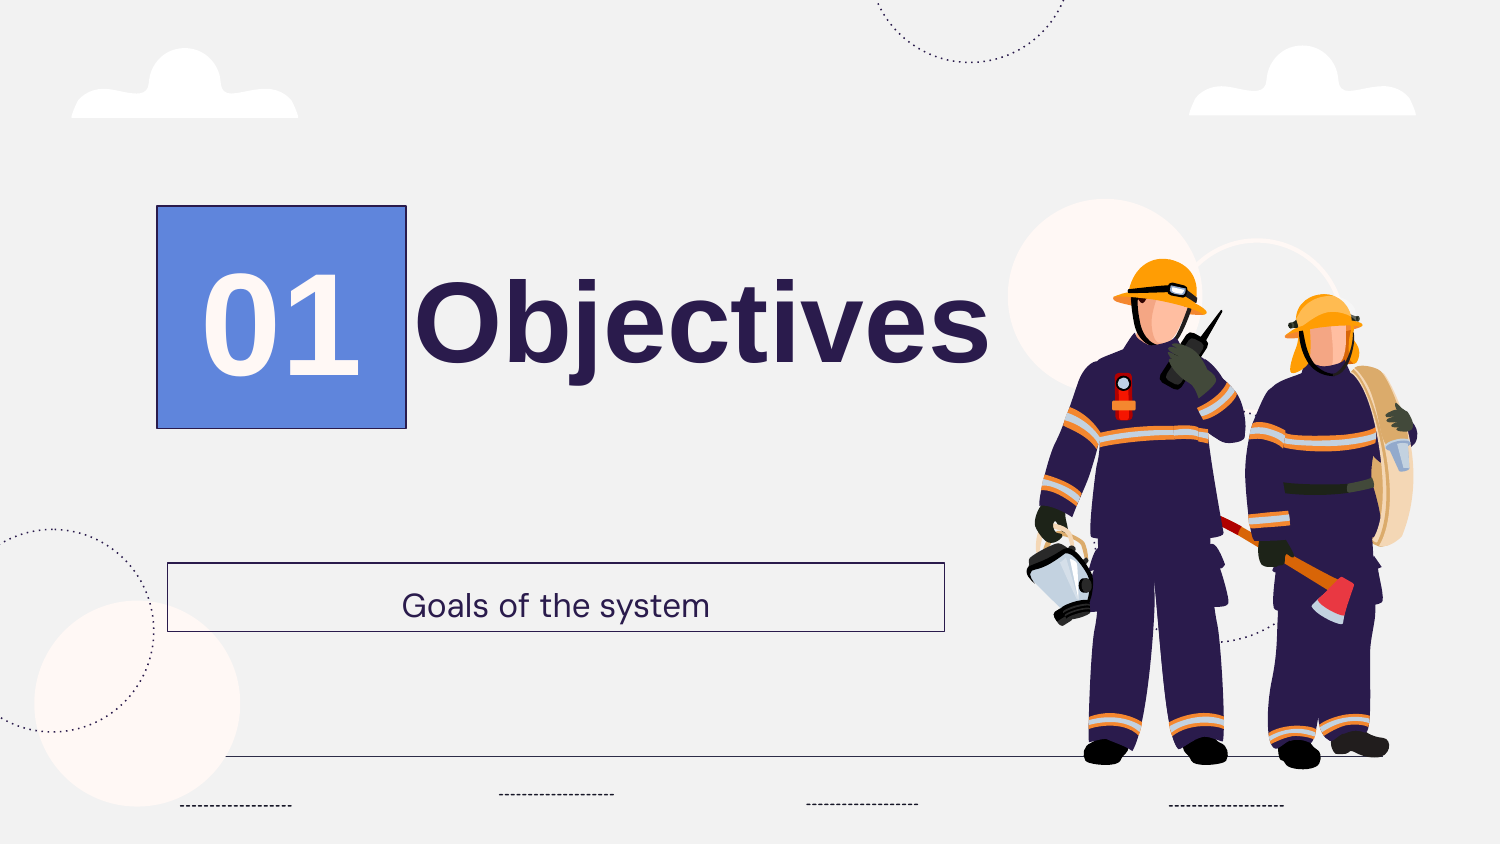

# Objectives
01

Goals of the system